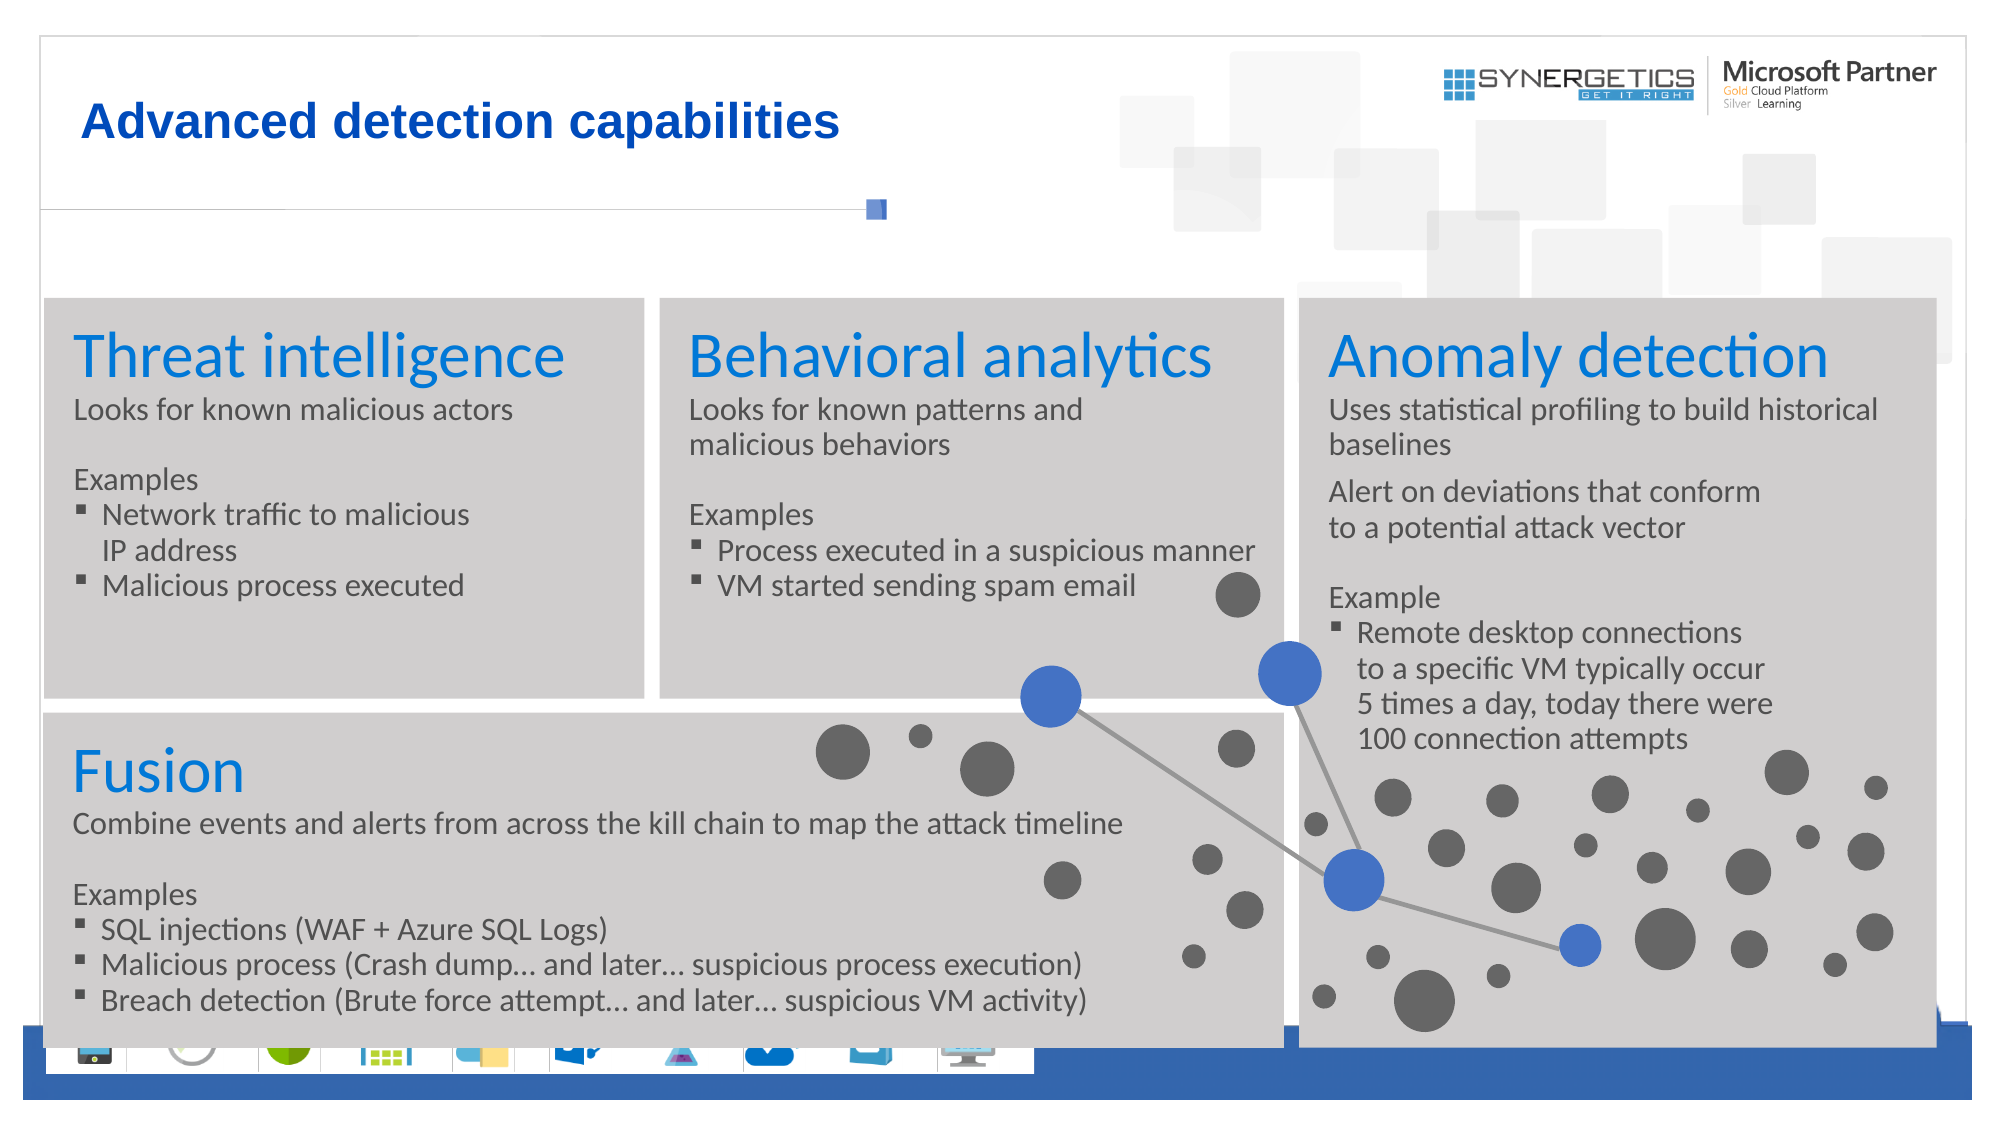

# Advanced detection capabilities
Threat intelligence
Looks for known malicious actors

Examples
Network traffic to malicious
IP address
Malicious process executed
Behavioral analytics
Looks for known patterns and
malicious behaviors

Examples
Process executed in a suspicious manner
VM started sending spam email
Anomaly detection
Uses statistical profiling to build historical baselines
Alert on deviations that conform
to a potential attack vector

Example
Remote desktop connections
to a specific VM typically occur
5 times a day, today there were
100 connection attempts

Fusion
Combine events and alerts from across the kill chain to map the attack timeline

Examples
SQL injections (WAF + Azure SQL Logs)
Malicious process (Crash dump… and later… suspicious process execution)
Breach detection (Brute force attempt… and later… suspicious VM activity)